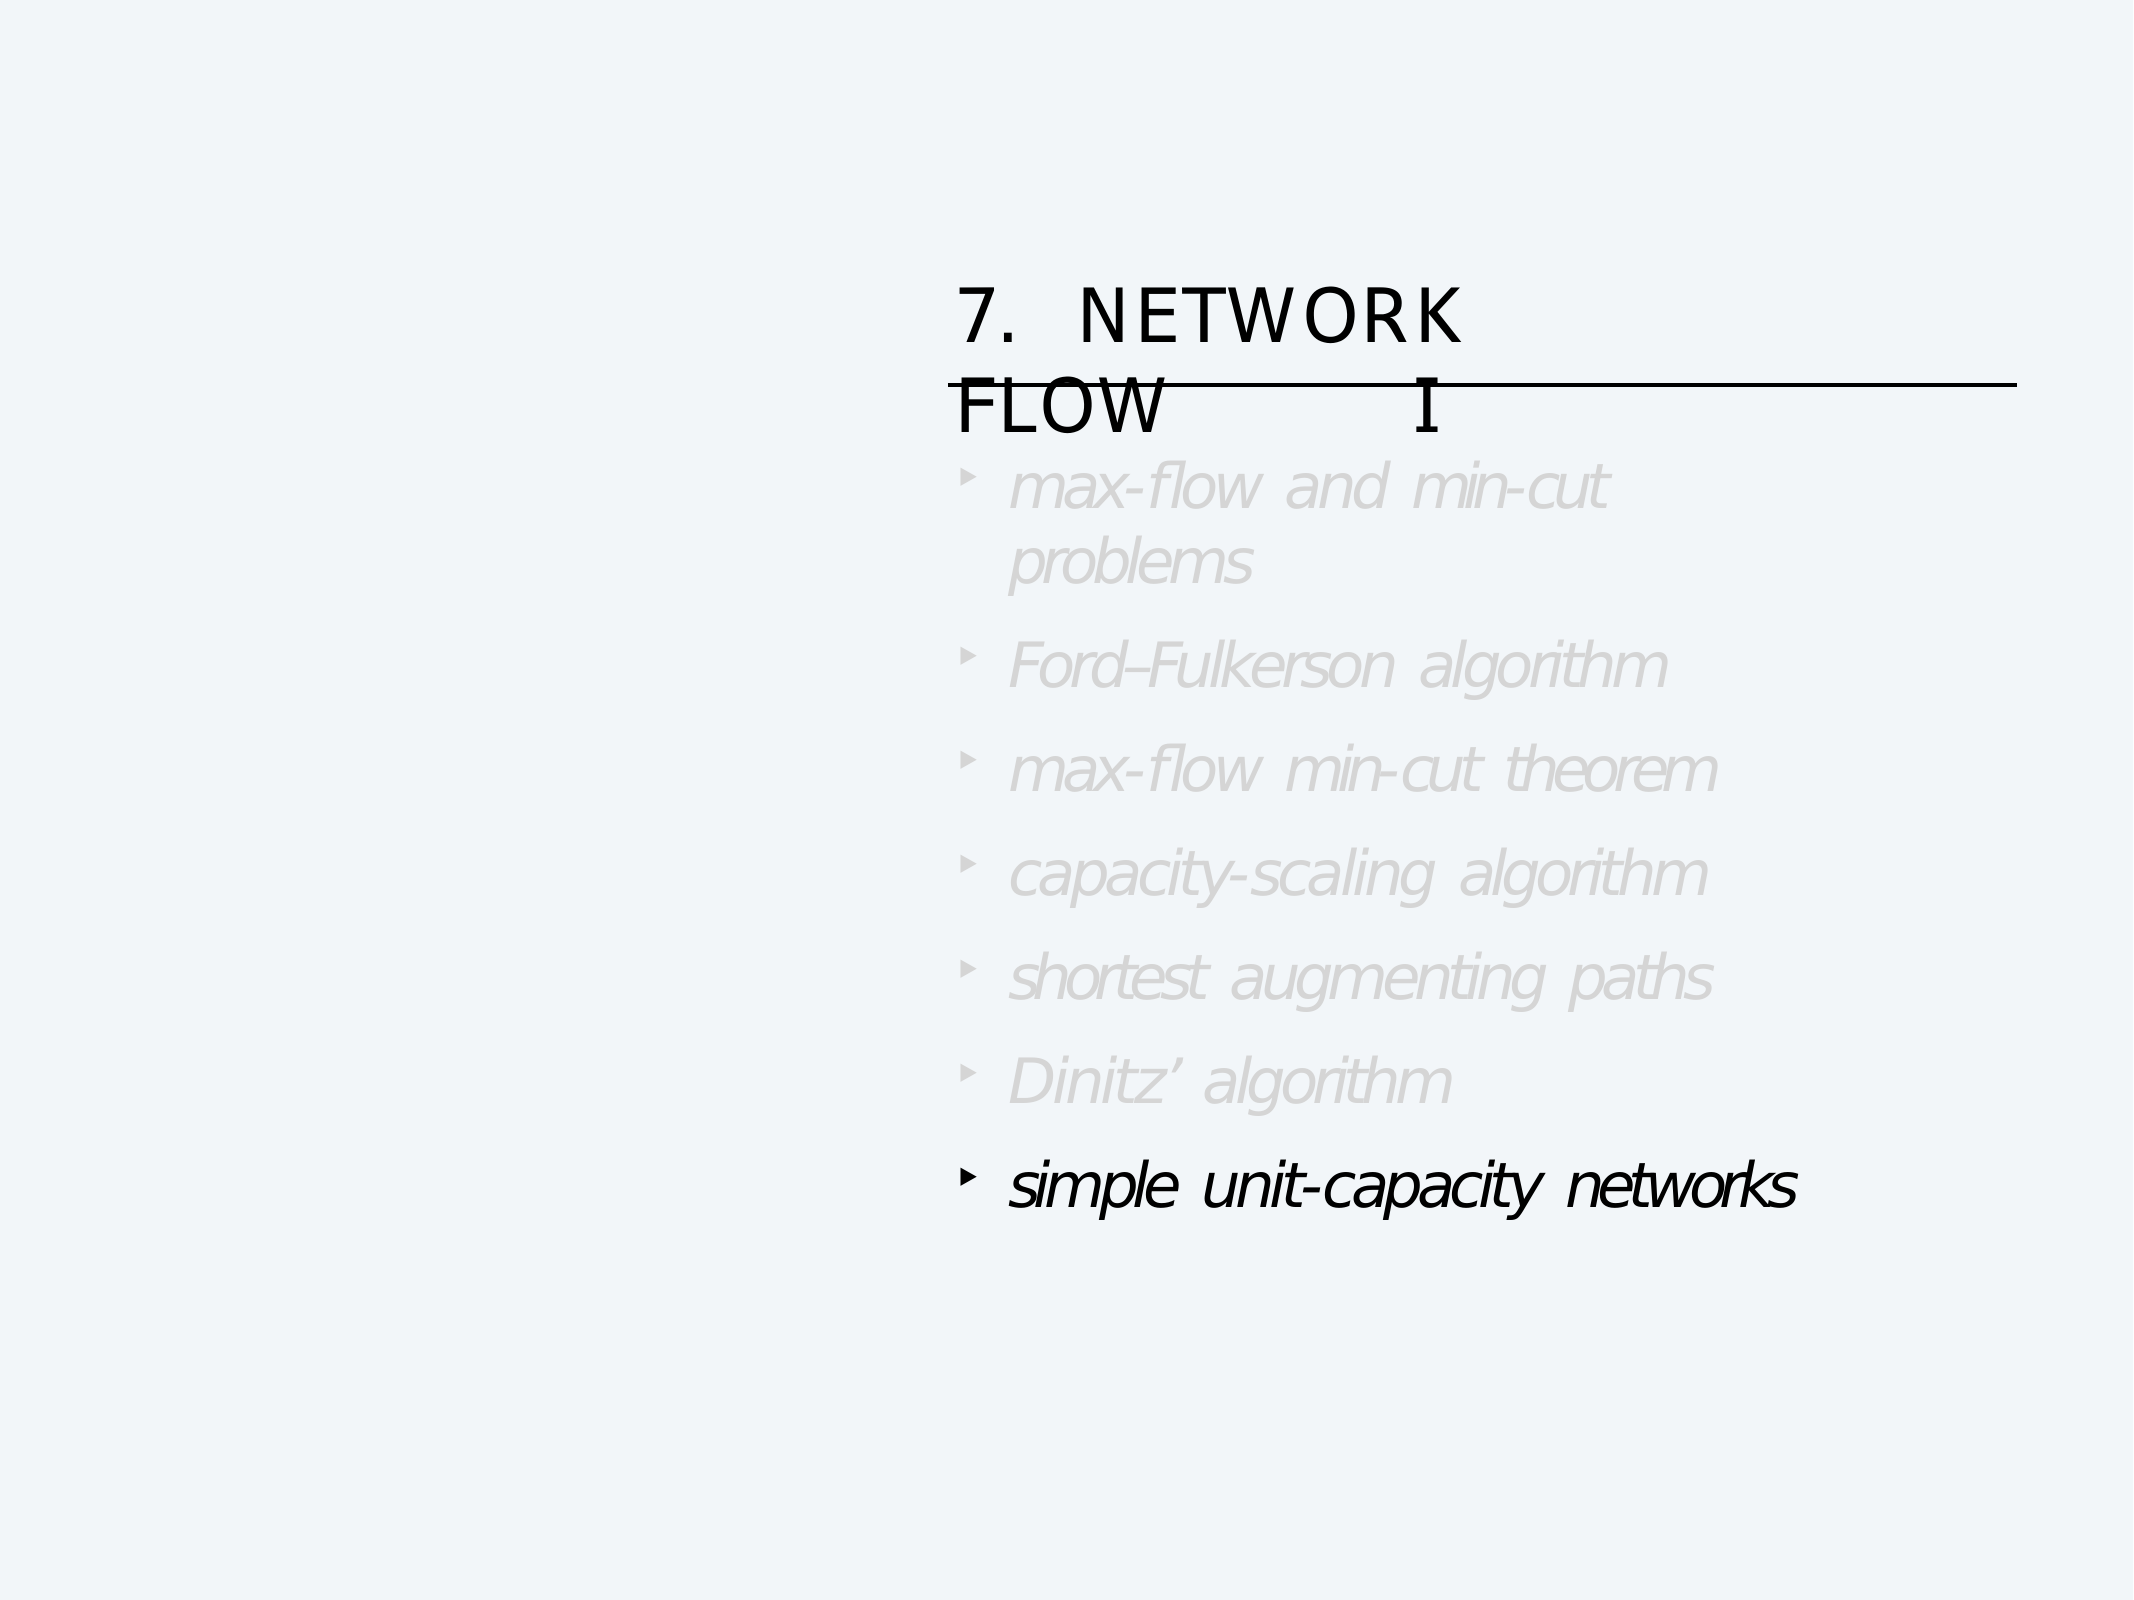

# 7.	Network	Flow	I

max-flow and min-cut problems
Ford–Fulkerson algorithm
max-flow min-cut theorem
capacity-scaling algorithm
shortest augmenting paths
Dinitz’ algorithm
simple unit-capacity networks